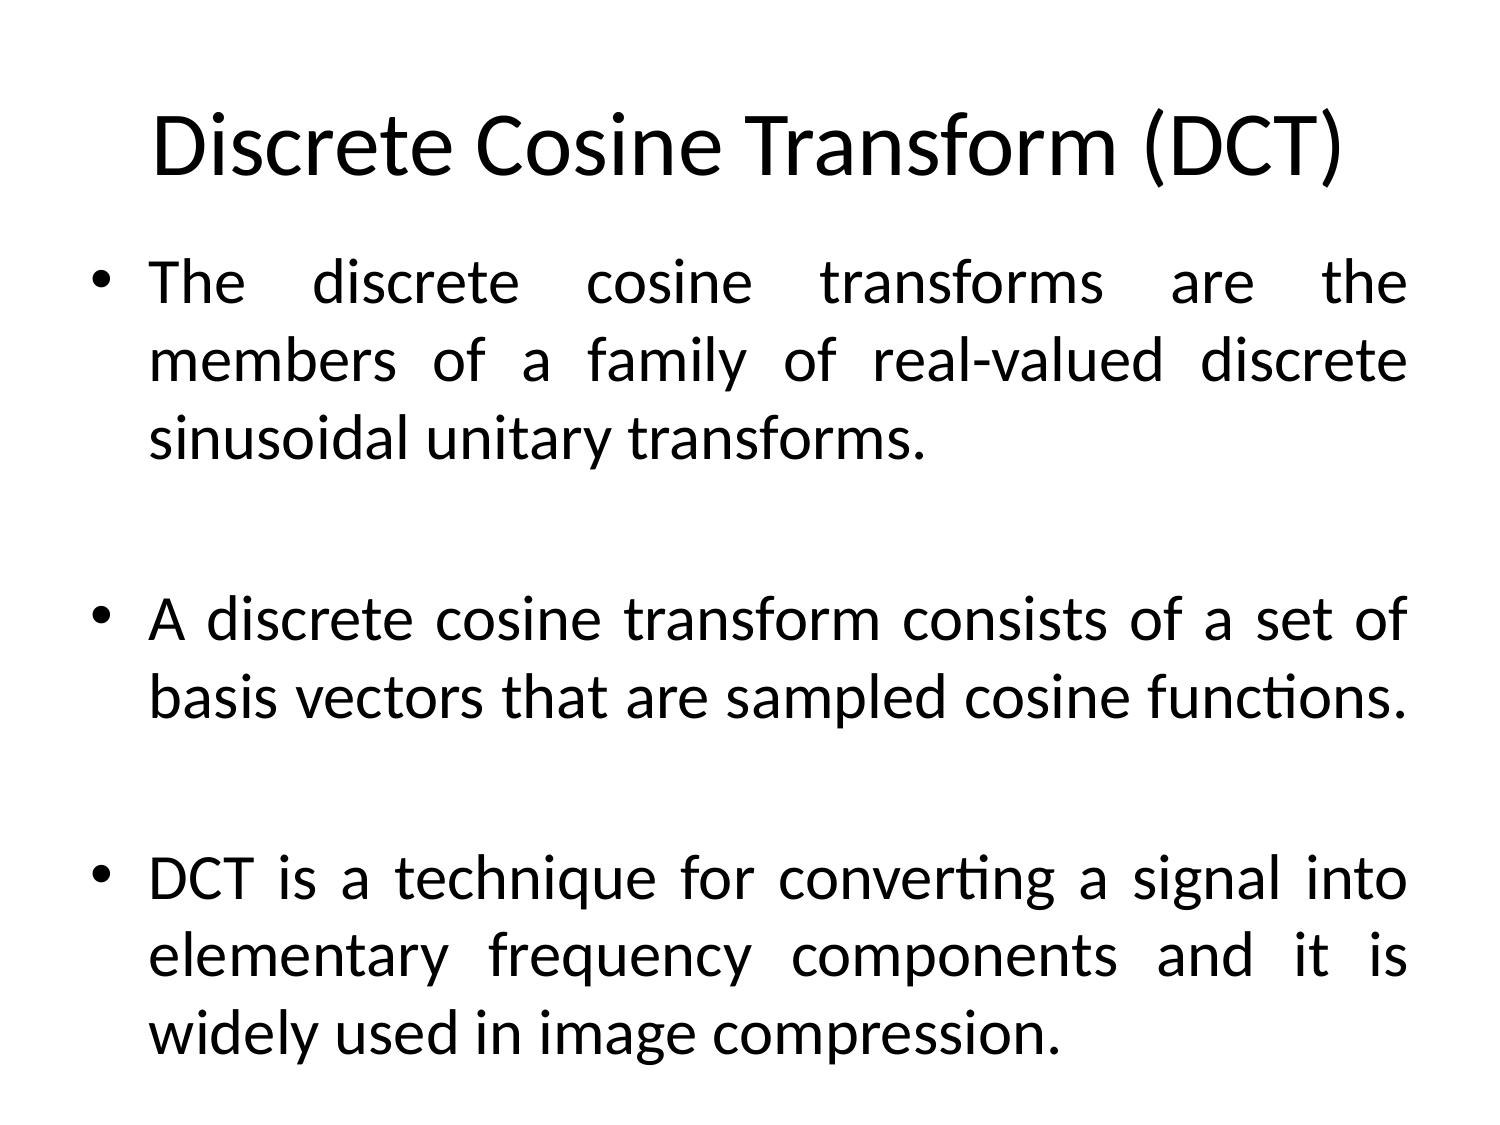

# Discrete Cosine Transform (DCT)
The discrete cosine transforms are the members of a family of real-valued discrete sinusoidal unitary transforms.

A discrete cosine transform consists of a set of basis vectors that are sampled cosine functions.

DCT is a technique for converting a signal into elementary frequency components and it is widely used in image compression.